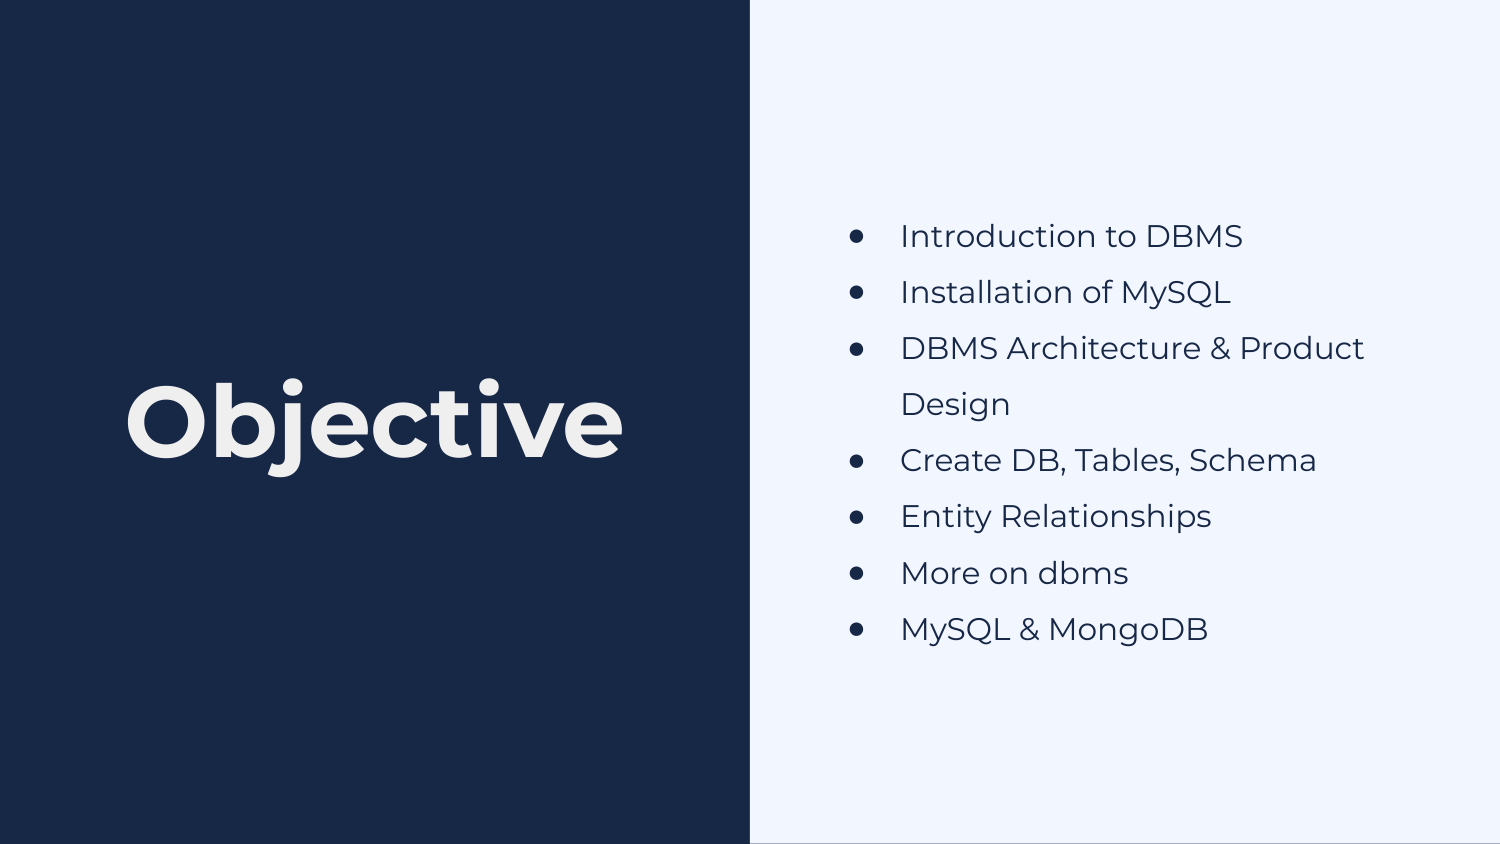

Introduction to DBMS
Installation of MySQL
DBMS Architecture & Product Design
Create DB, Tables, Schema
Entity Relationships
More on dbms
MySQL & MongoDB
# Objective